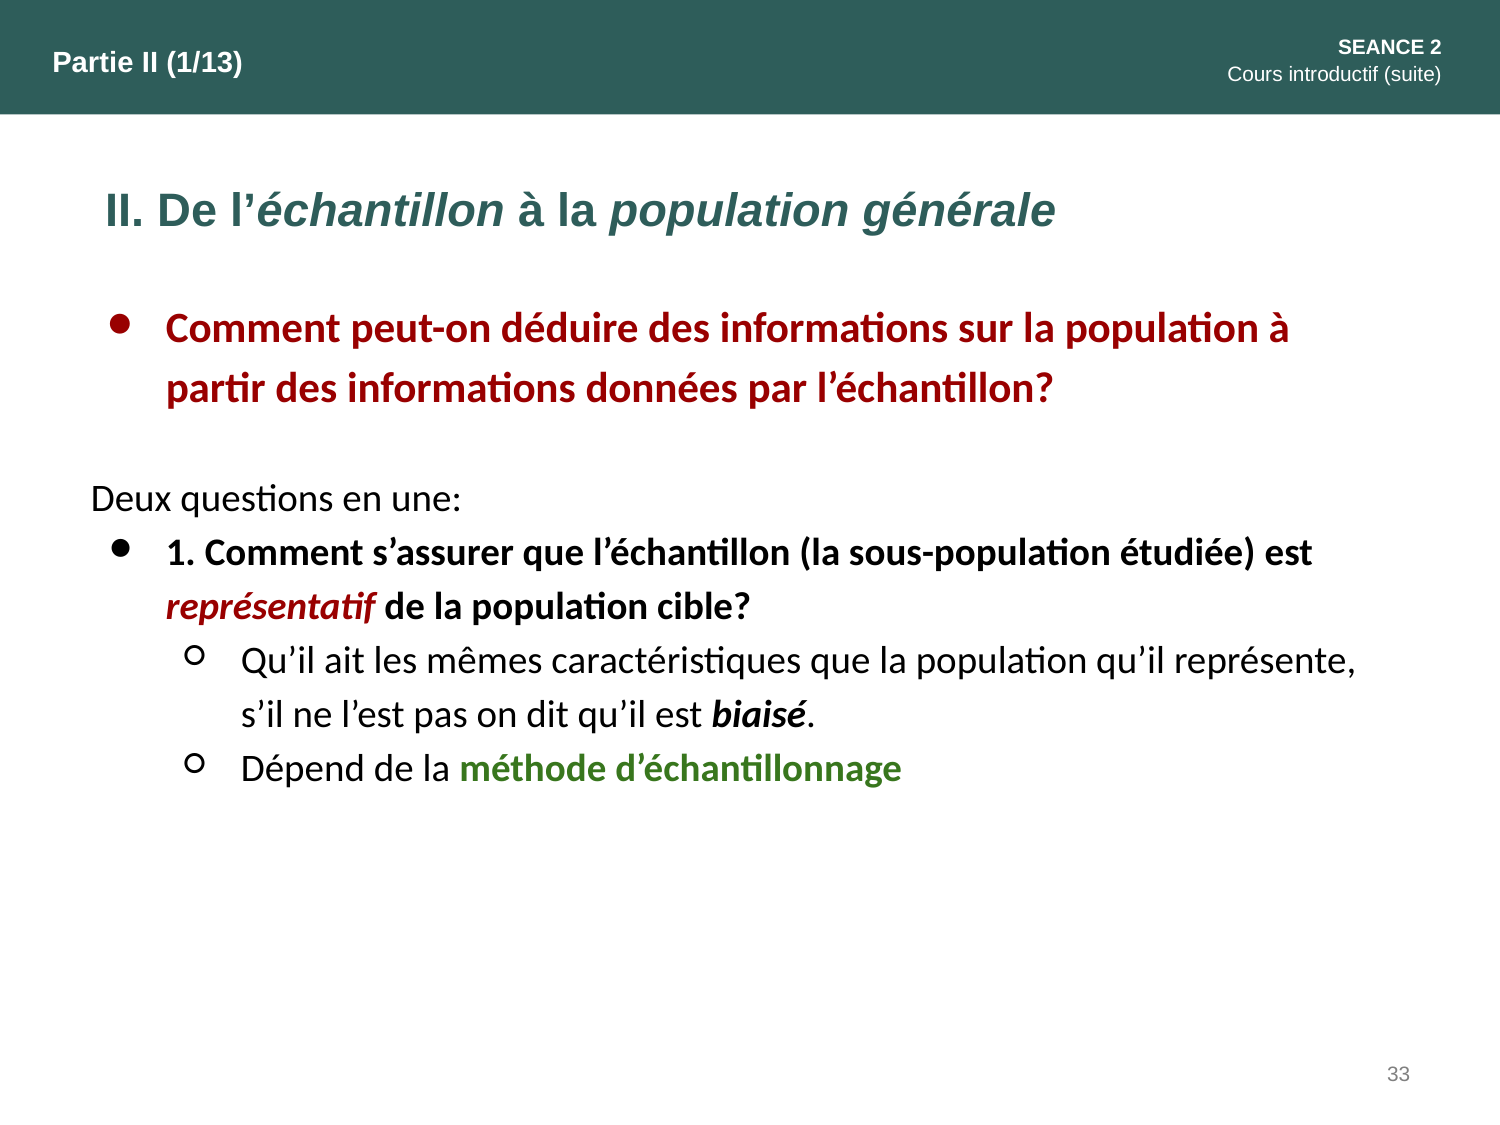

SEANCE 2
Cours introductif (suite)
Partie II (1/13)
II. De l’échantillon à la population générale

Comment peut-on déduire des informations sur la population à partir des informations données par l’échantillon?

Deux questions en une:
1. Comment s’assurer que l’échantillon (la sous-population étudiée) est représentatif de la population cible?
Qu’il ait les mêmes caractéristiques que la population qu’il représente,
s’il ne l’est pas on dit qu’il est biaisé.
Dépend de la méthode d’échantillonnage

33